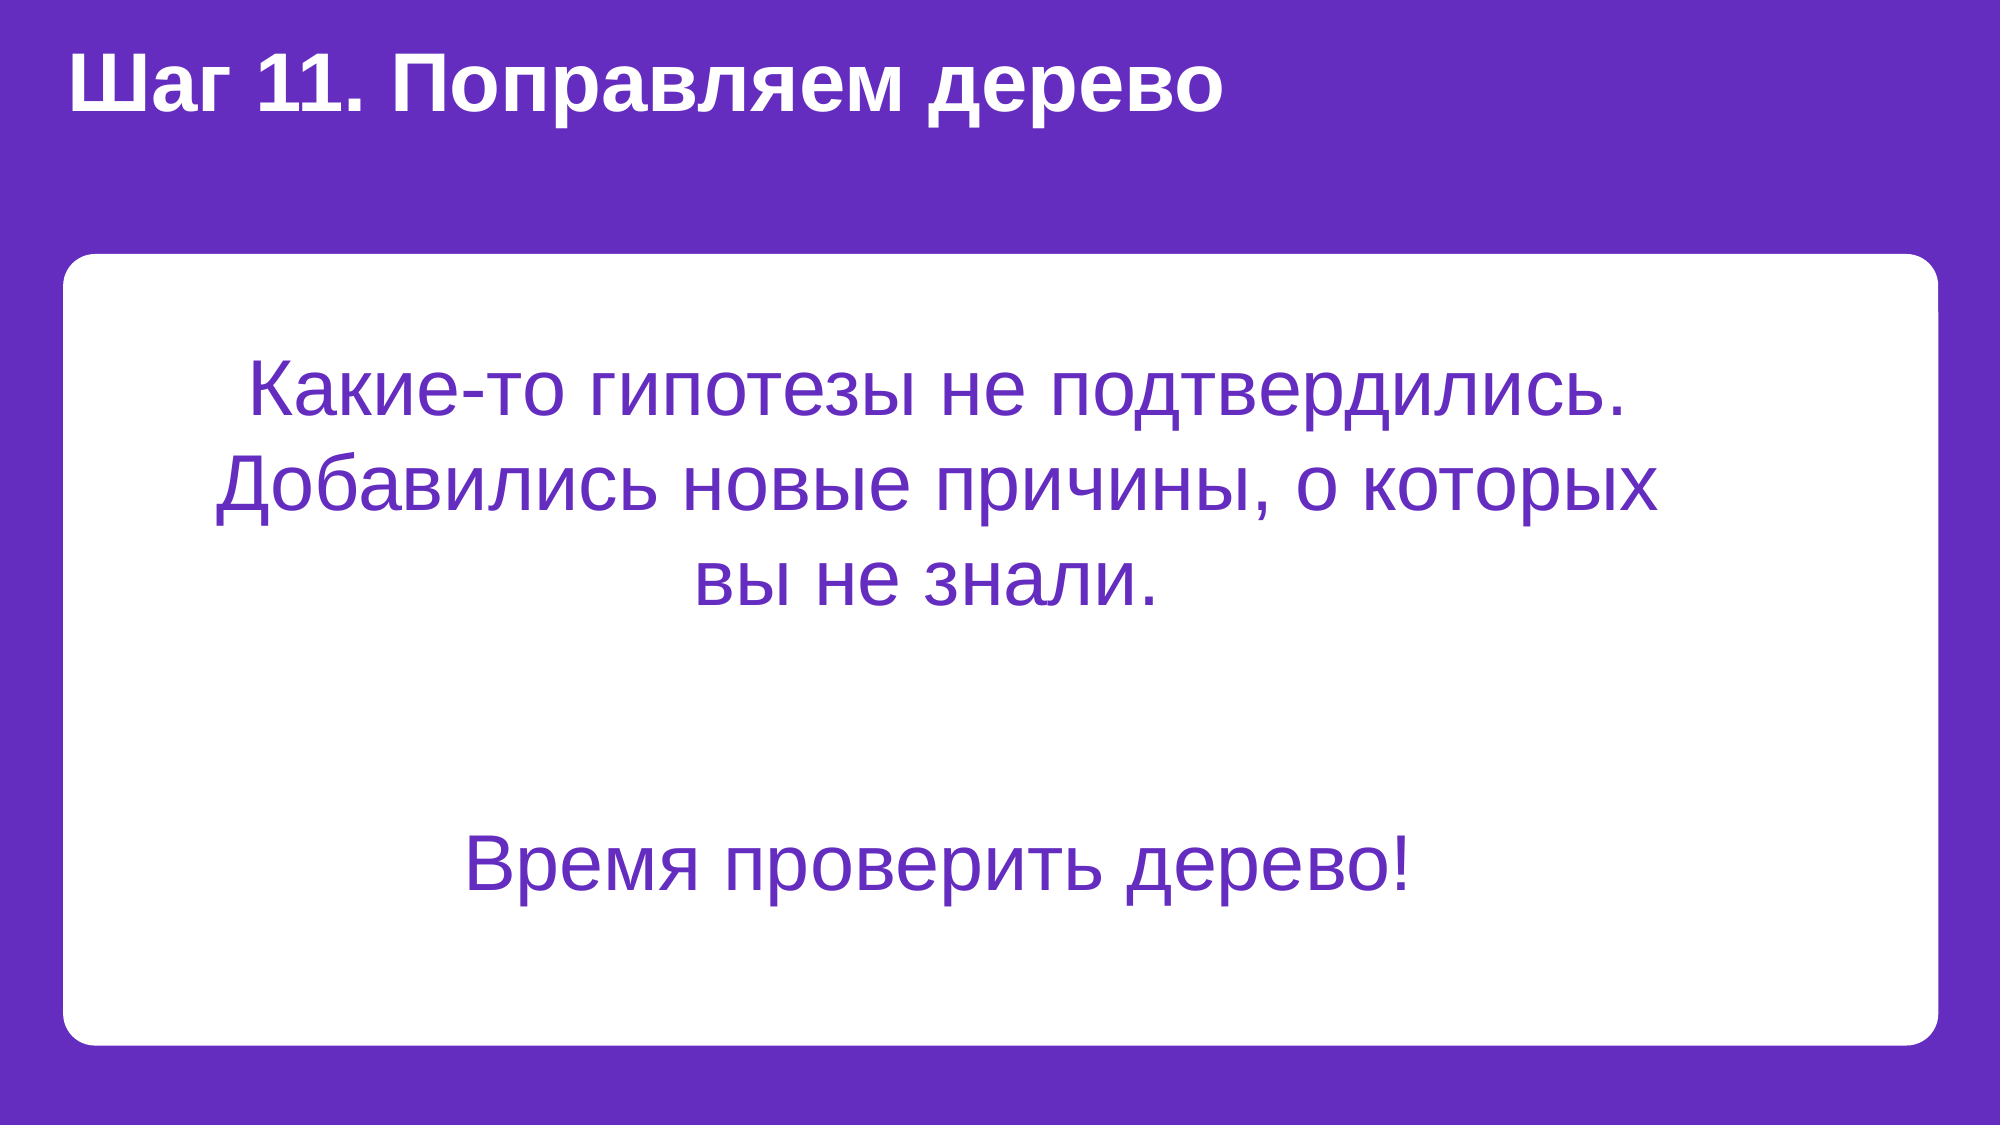

Шаг 11. Поправляем дерево

Какие-то гипотезы не подтвердились.
Добавились новые причины, о которых вы не знали.

Время проверить дерево!